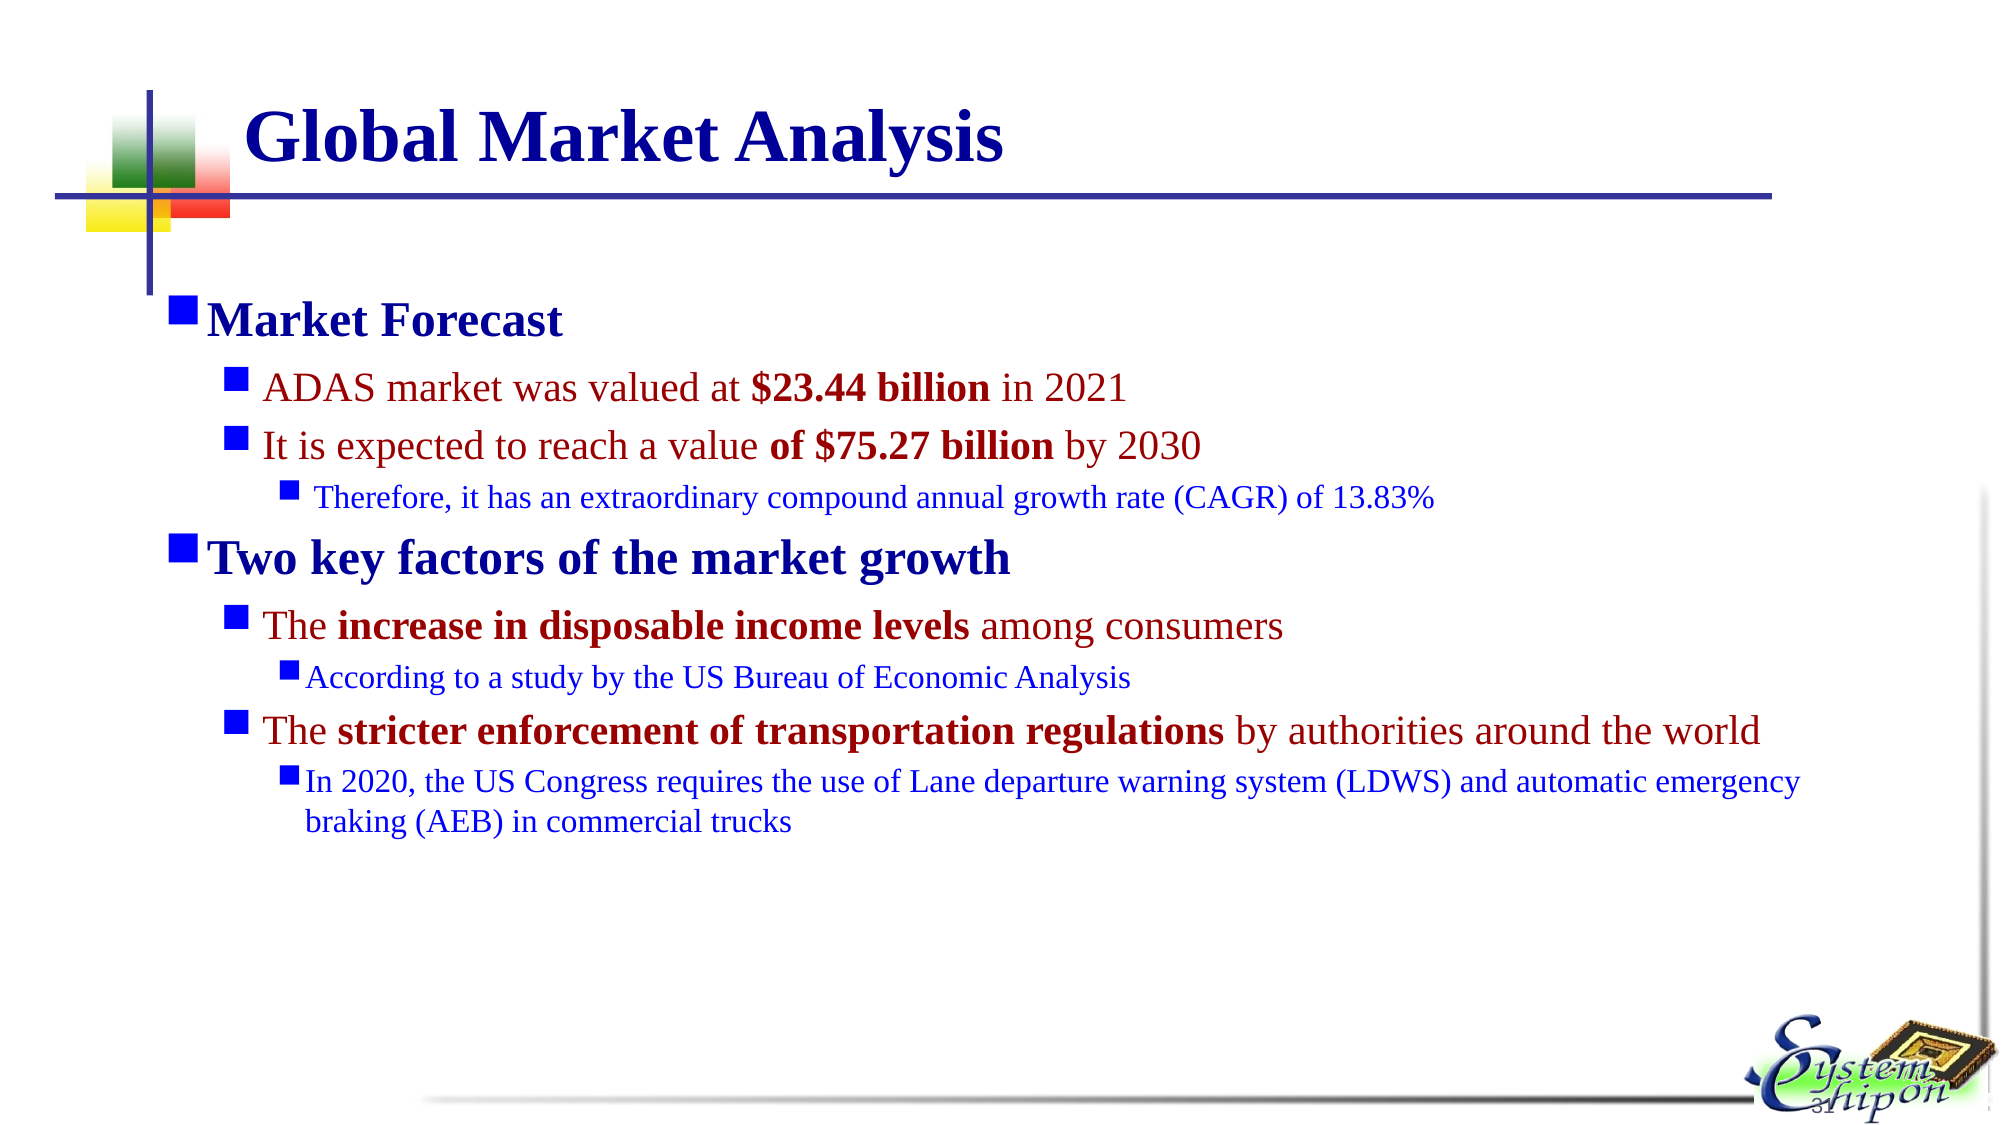

# Global Market Analysis
Market Forecast
ADAS market was valued at $23.44 billion in 2021
It is expected to reach a value of $75.27 billion by 2030
 Therefore, it has an extraordinary compound annual growth rate (CAGR) of 13.83%
Two key factors of the market growth
The increase in disposable income levels among consumers
According to a study by the US Bureau of Economic Analysis
The stricter enforcement of transportation regulations by authorities around the world
In 2020, the US Congress requires the use of Lane departure warning system (LDWS) and automatic emergency braking (AEB) in commercial trucks

31